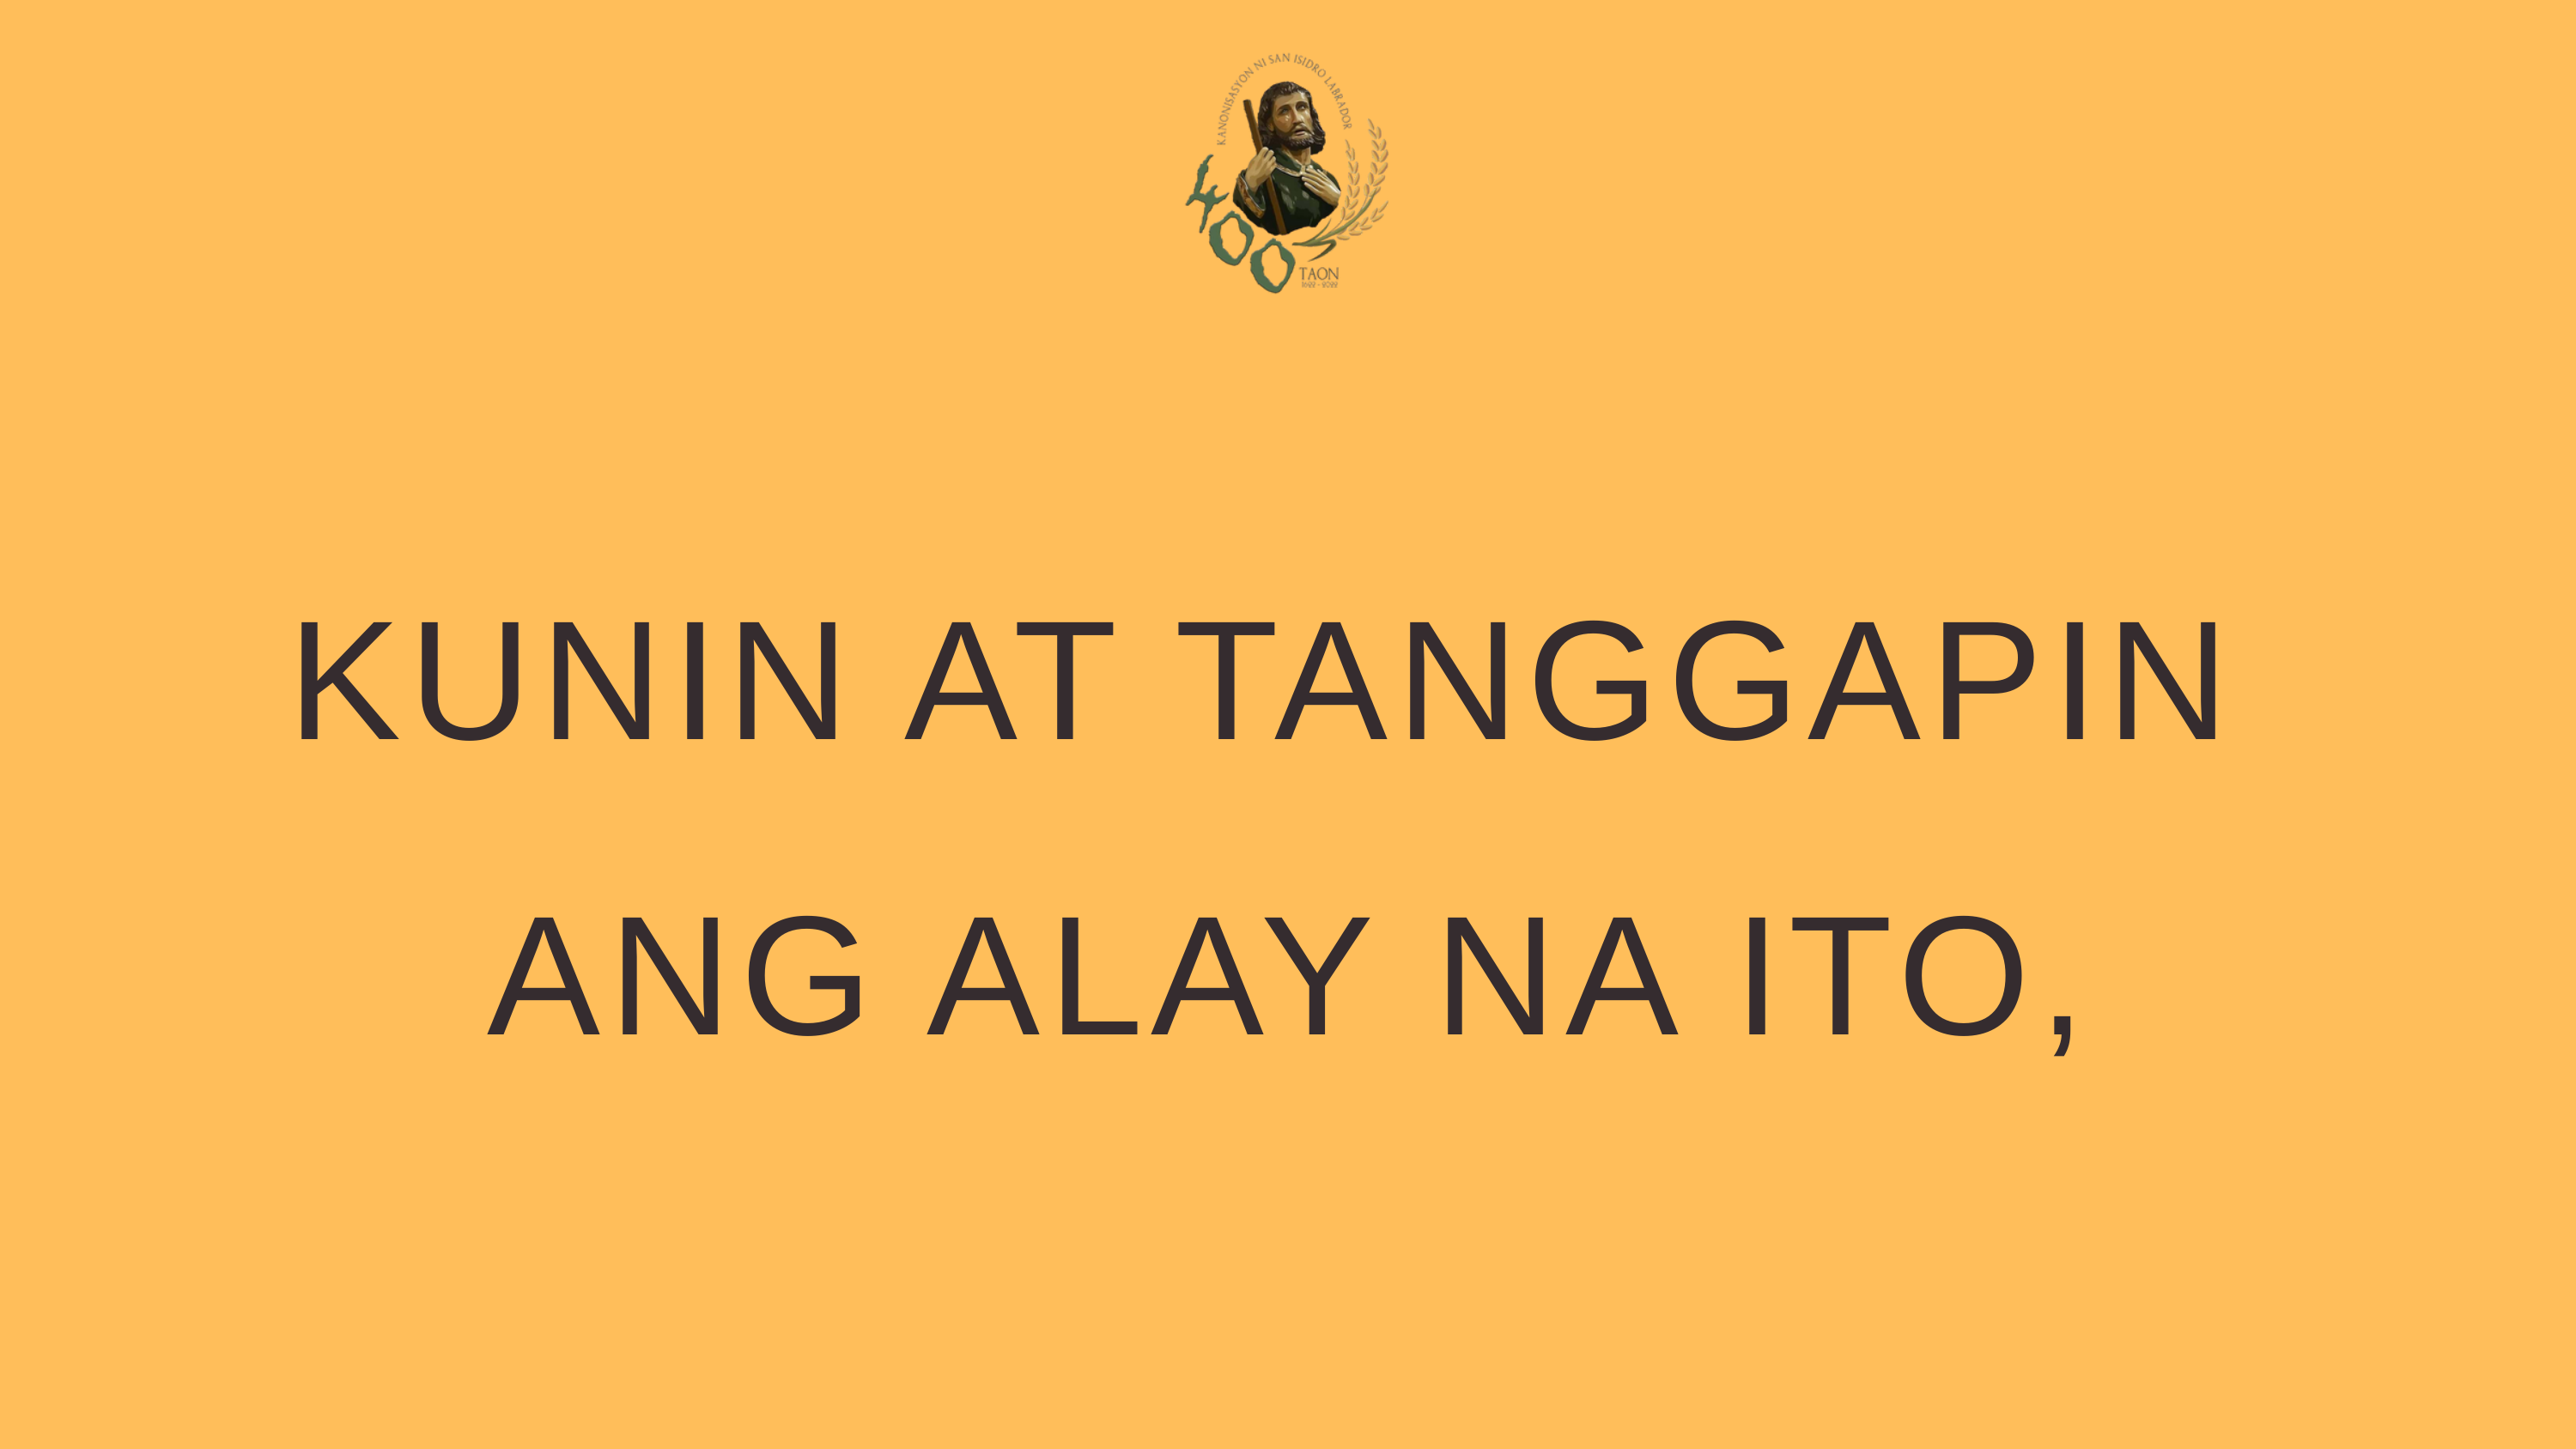

KUNIN AT TANGGAPIN
ANG ALAY NA ITO,